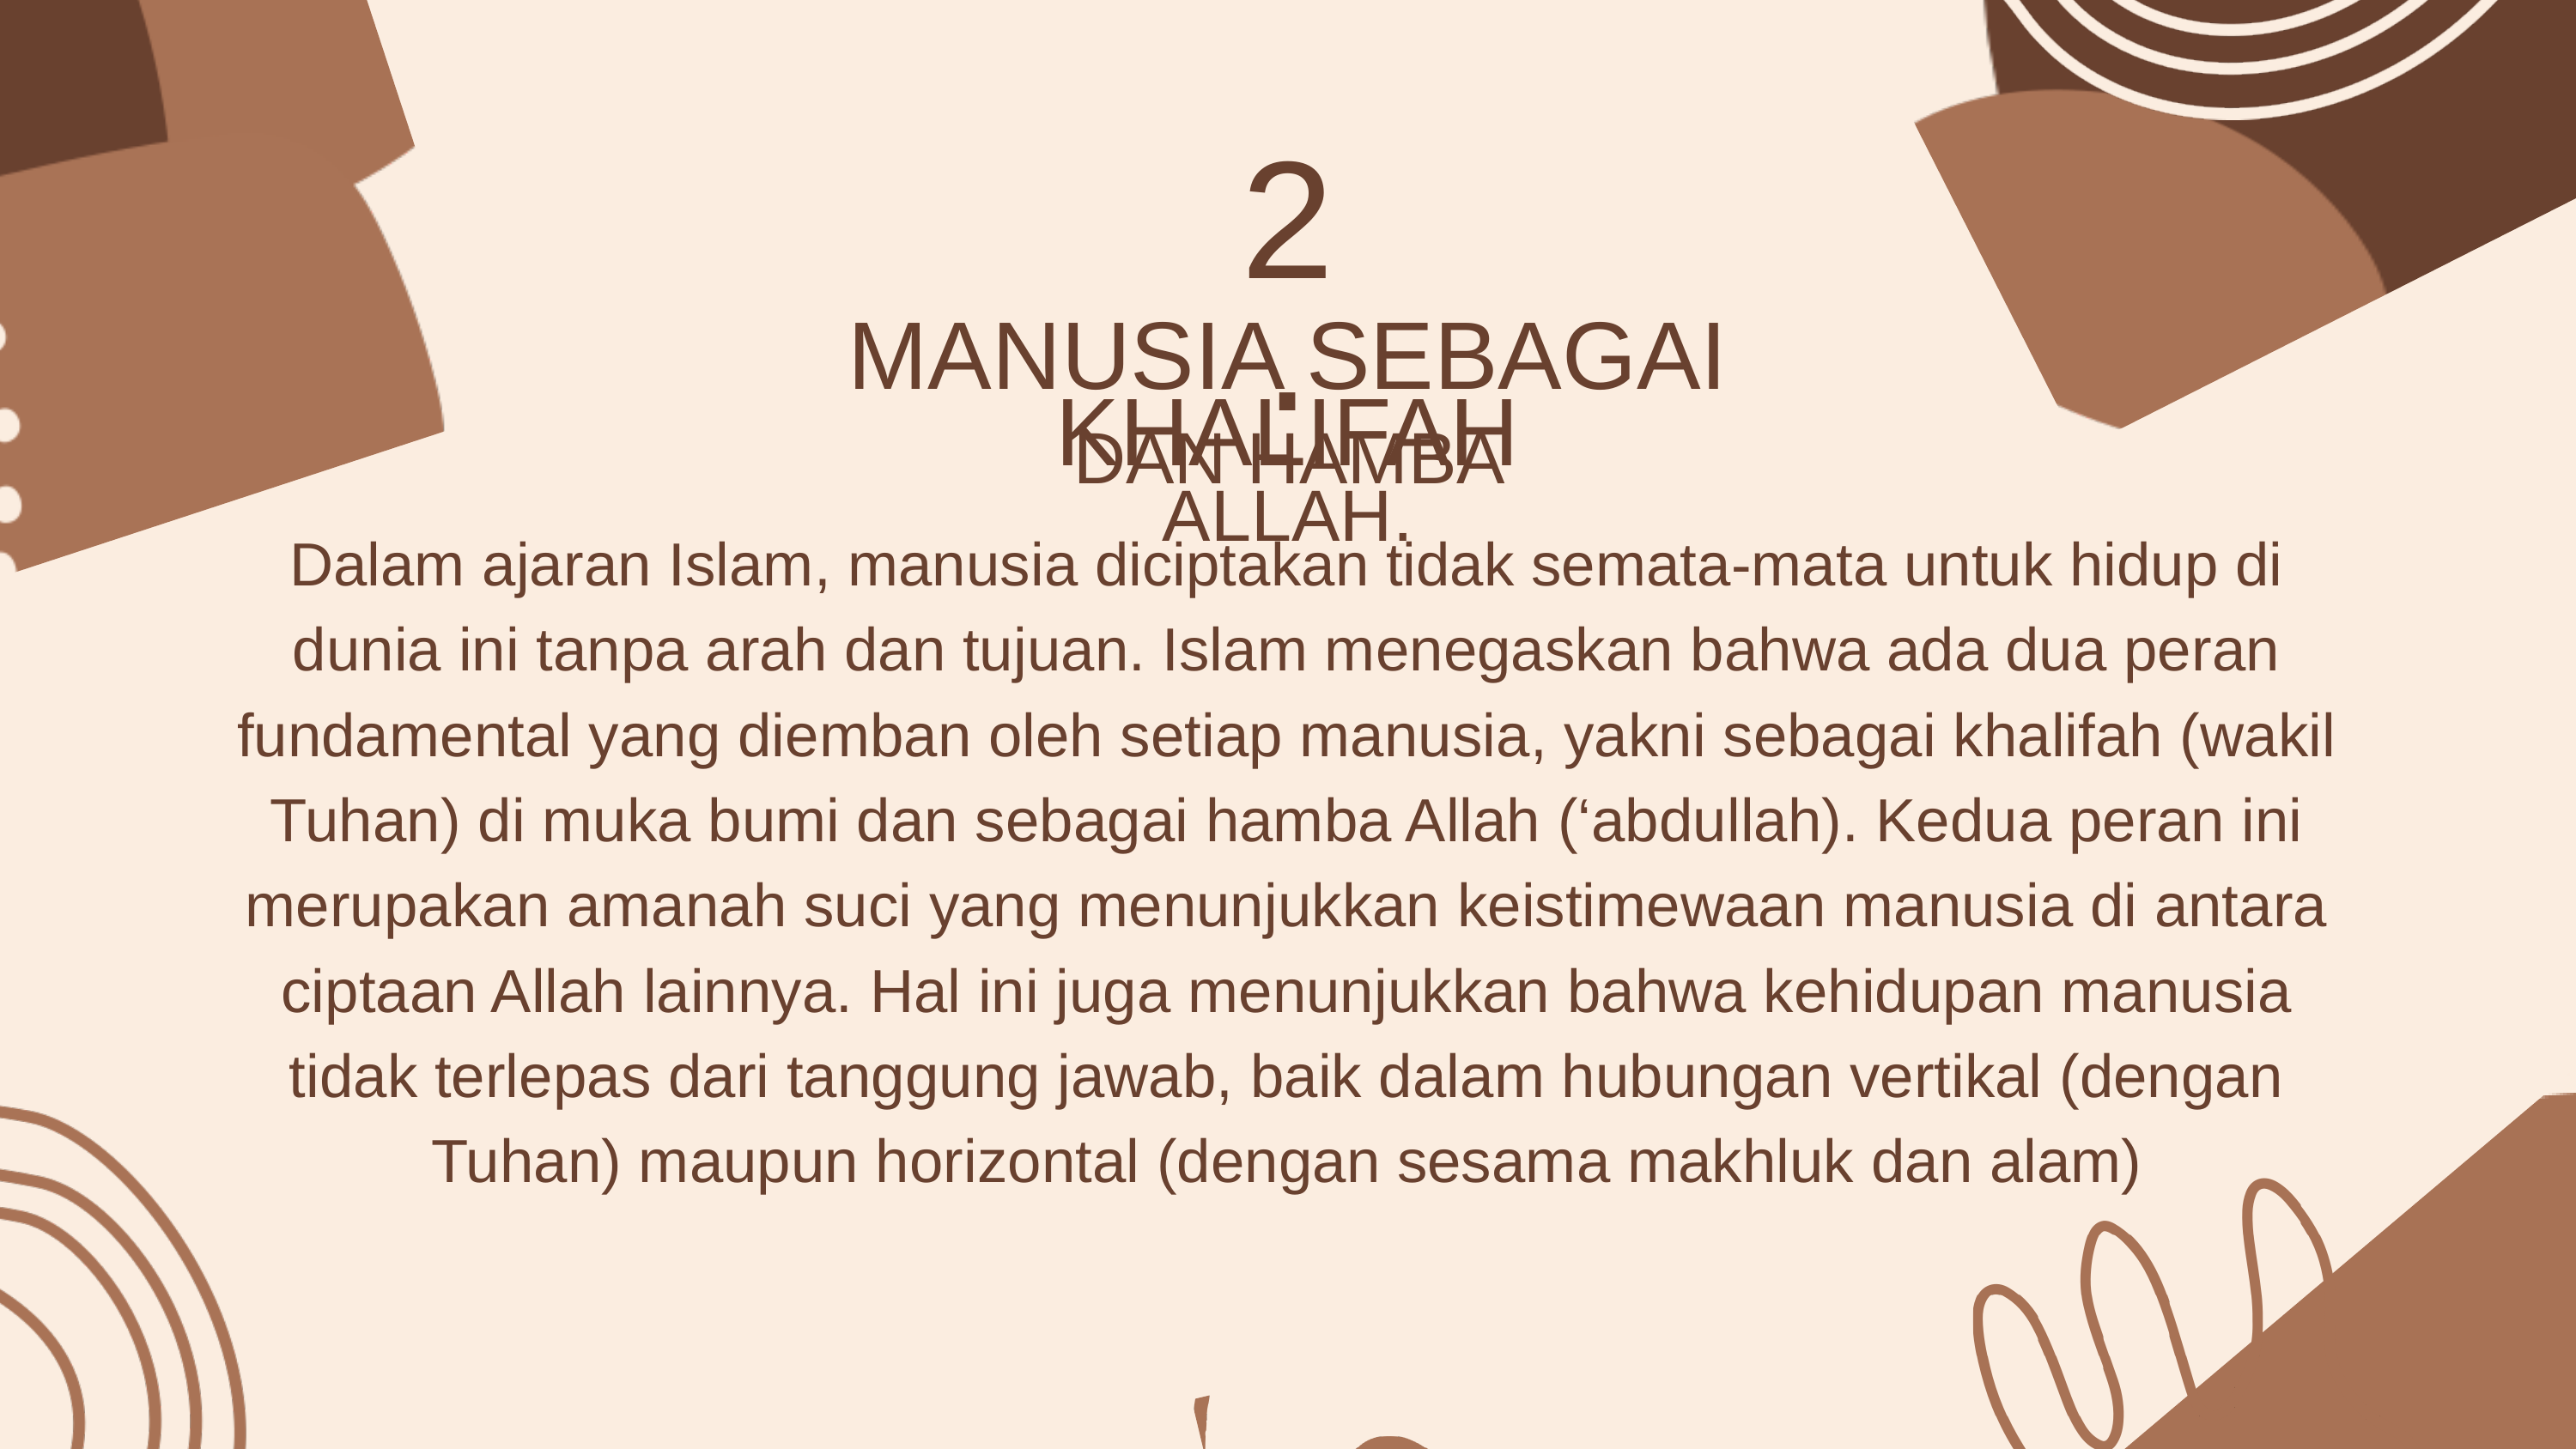

2.
MANUSIA SEBAGAI KHALIFAH
DAN HAMBA ALLAH.
Dalam ajaran Islam, manusia diciptakan tidak semata-mata untuk hidup di dunia ini tanpa arah dan tujuan. Islam menegaskan bahwa ada dua peran fundamental yang diemban oleh setiap manusia, yakni sebagai khalifah (wakil Tuhan) di muka bumi dan sebagai hamba Allah (‘abdullah). Kedua peran ini merupakan amanah suci yang menunjukkan keistimewaan manusia di antara ciptaan Allah lainnya. Hal ini juga menunjukkan bahwa kehidupan manusia tidak terlepas dari tanggung jawab, baik dalam hubungan vertikal (dengan Tuhan) maupun horizontal (dengan sesama makhluk dan alam)